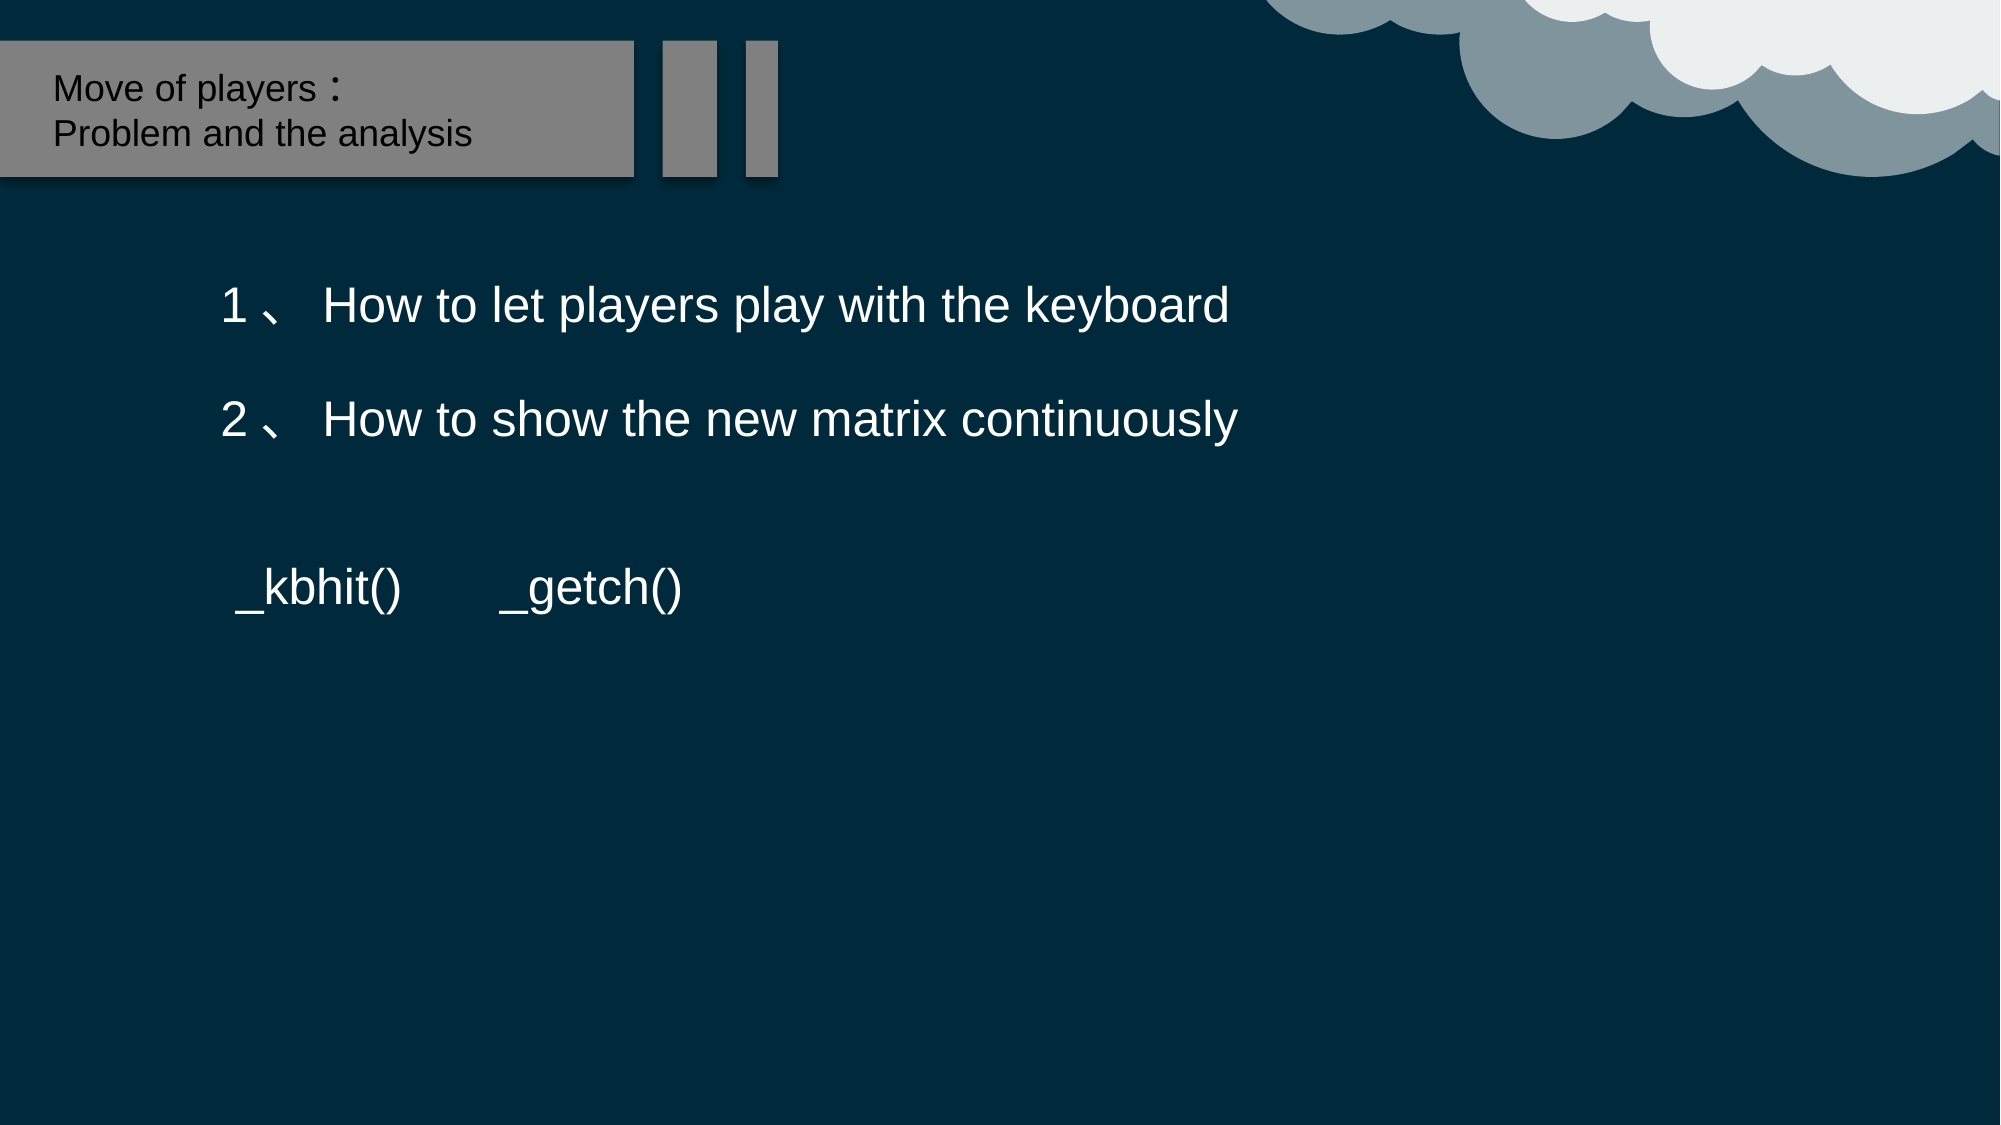

Move of players：
Problem and the analysis
1、How to let players play with the keyboard
2、How to show the new matrix continuously
_kbhit()       _getch()